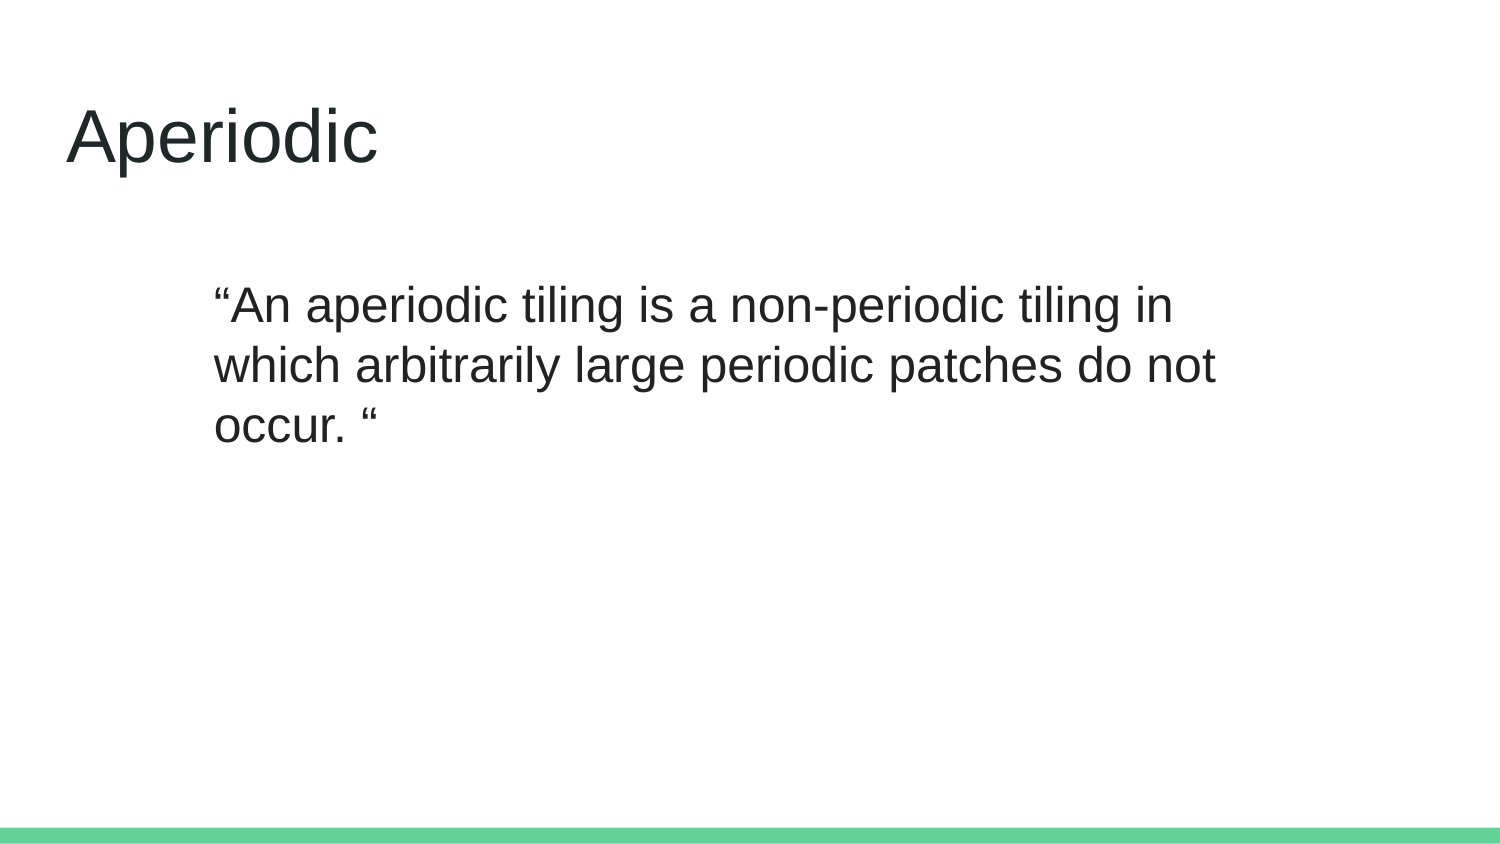

# Aperiodic
“An aperiodic tiling is a non-periodic tiling in which arbitrarily large periodic patches do not occur. “